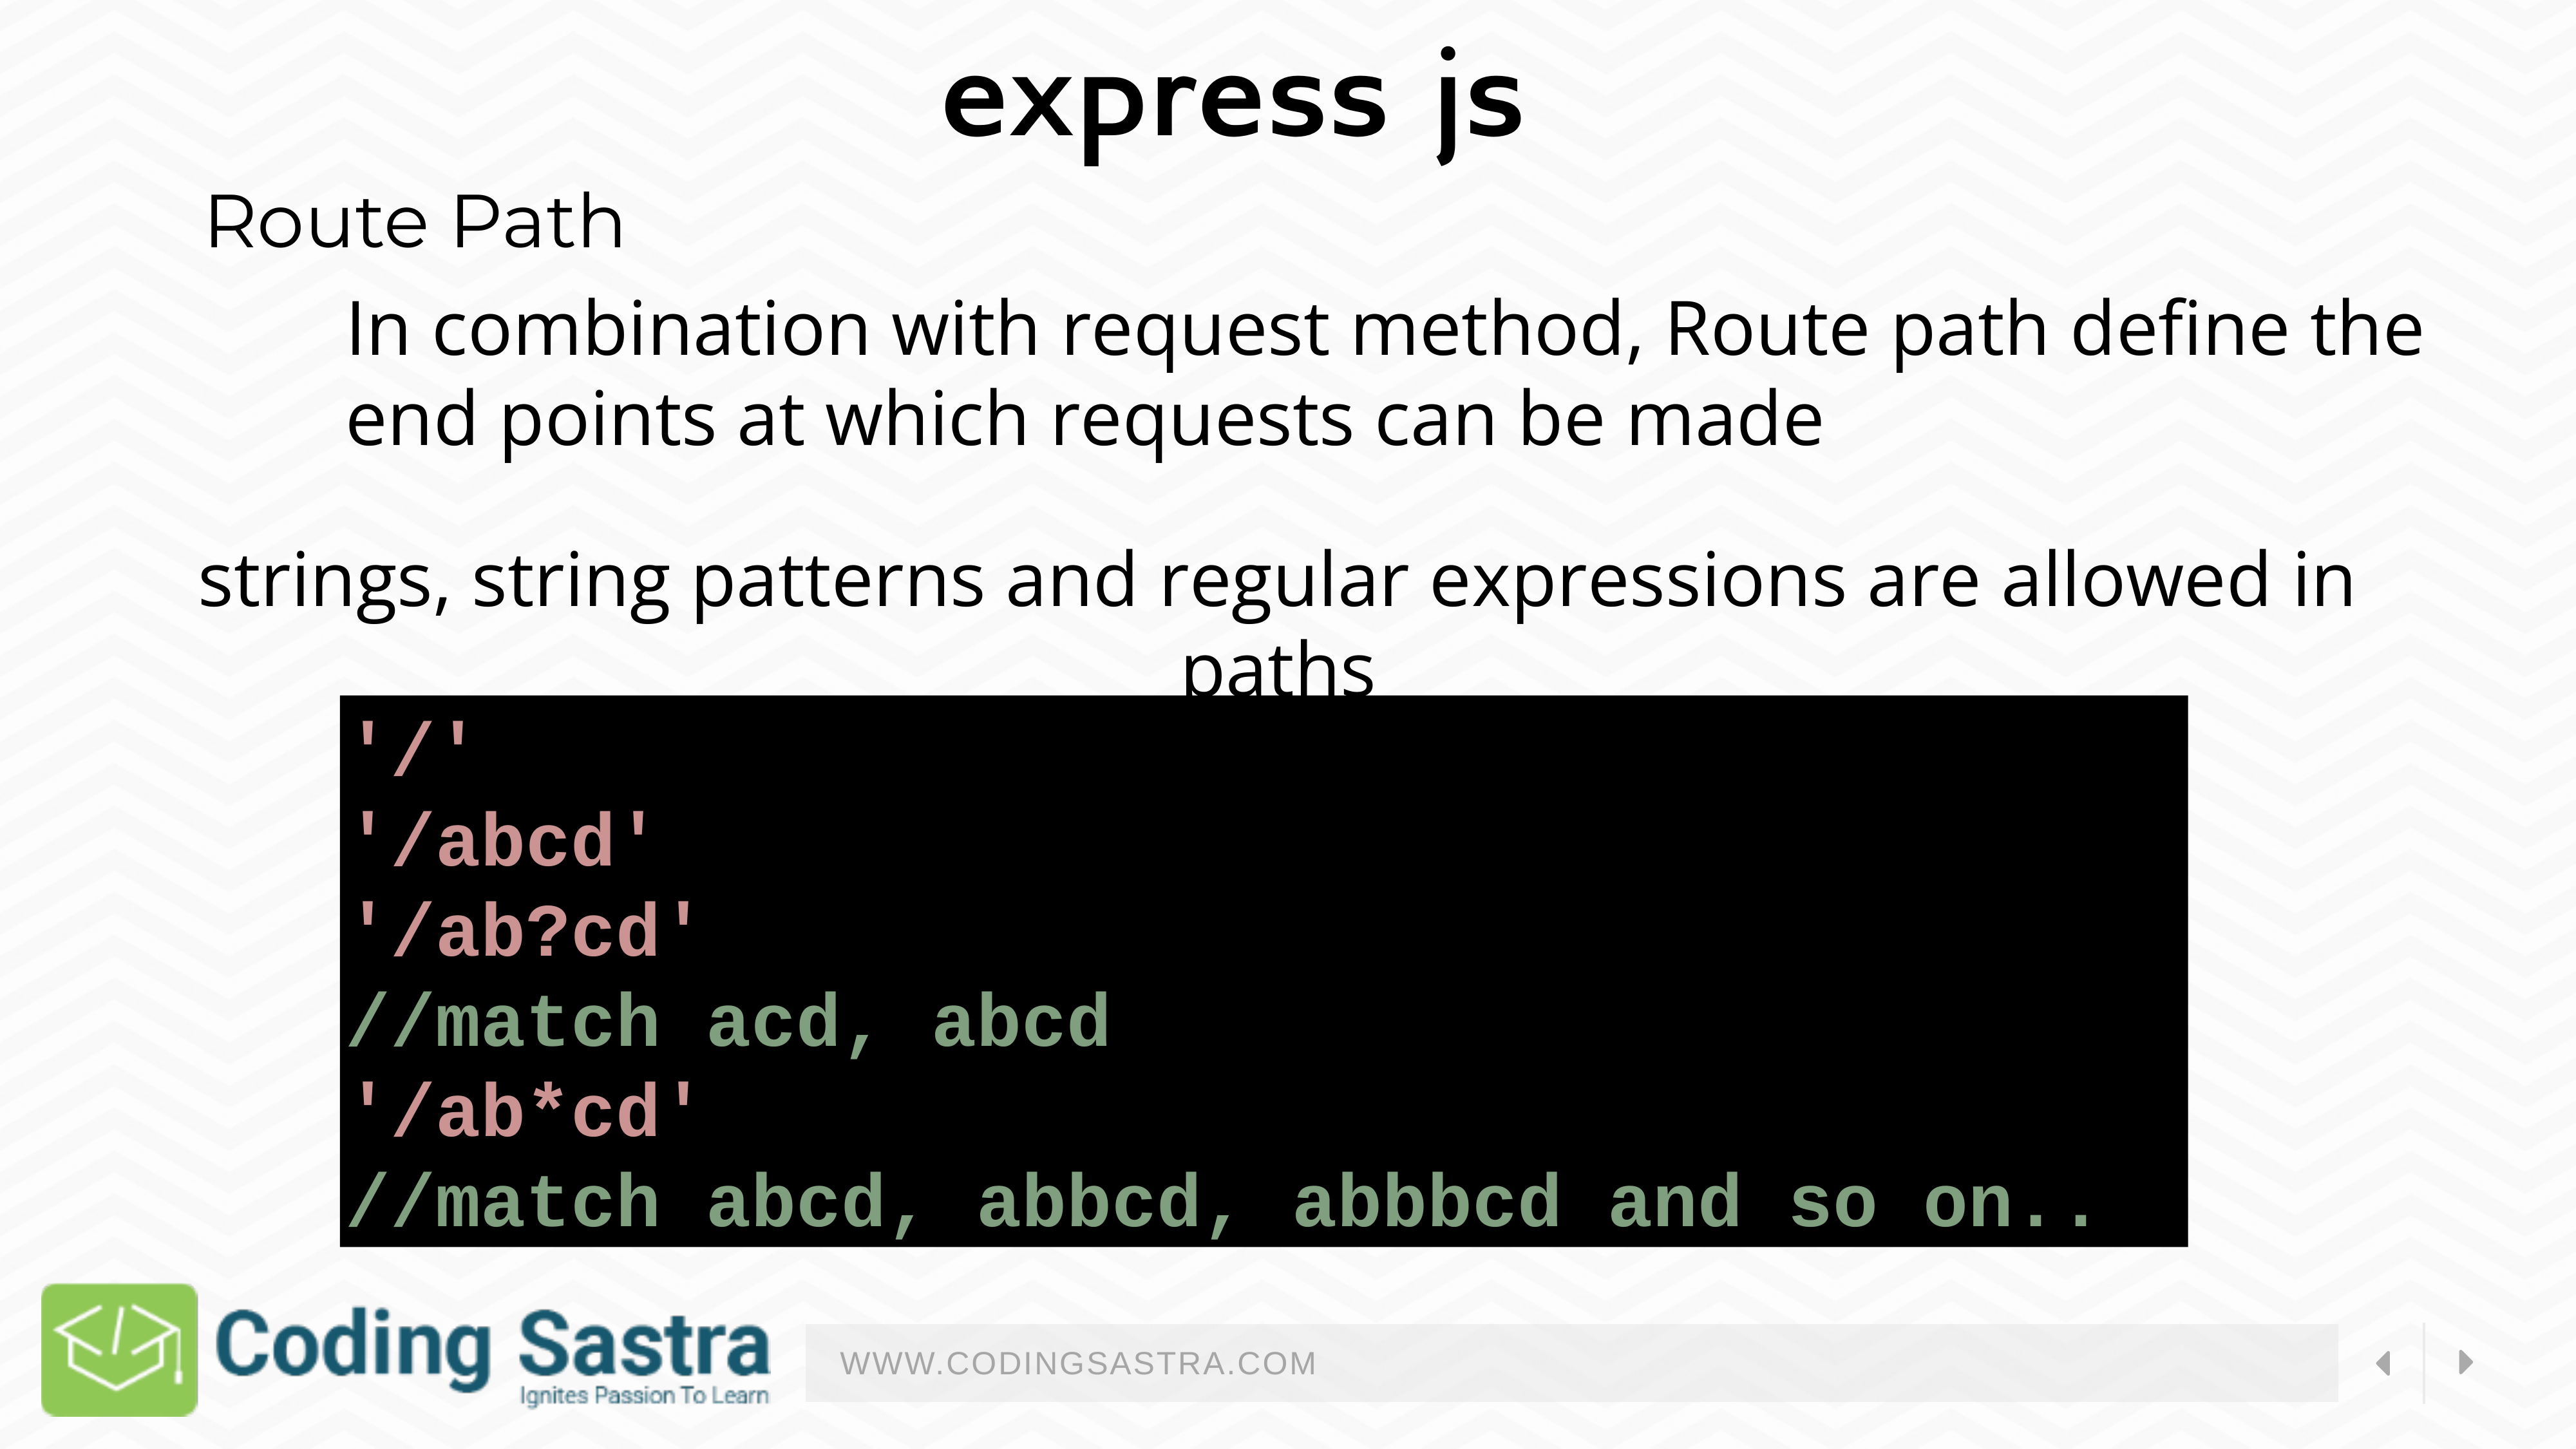

express js
Route Path
In combination with request method, Route path define the
end points at which requests can be made
strings, string patterns and regular expressions are allowed in paths
'/'
'/abcd'
'/ab?cd'
//match acd, abcd
'/ab*cd'
//match abcd, abbcd, abbbcd and so on..